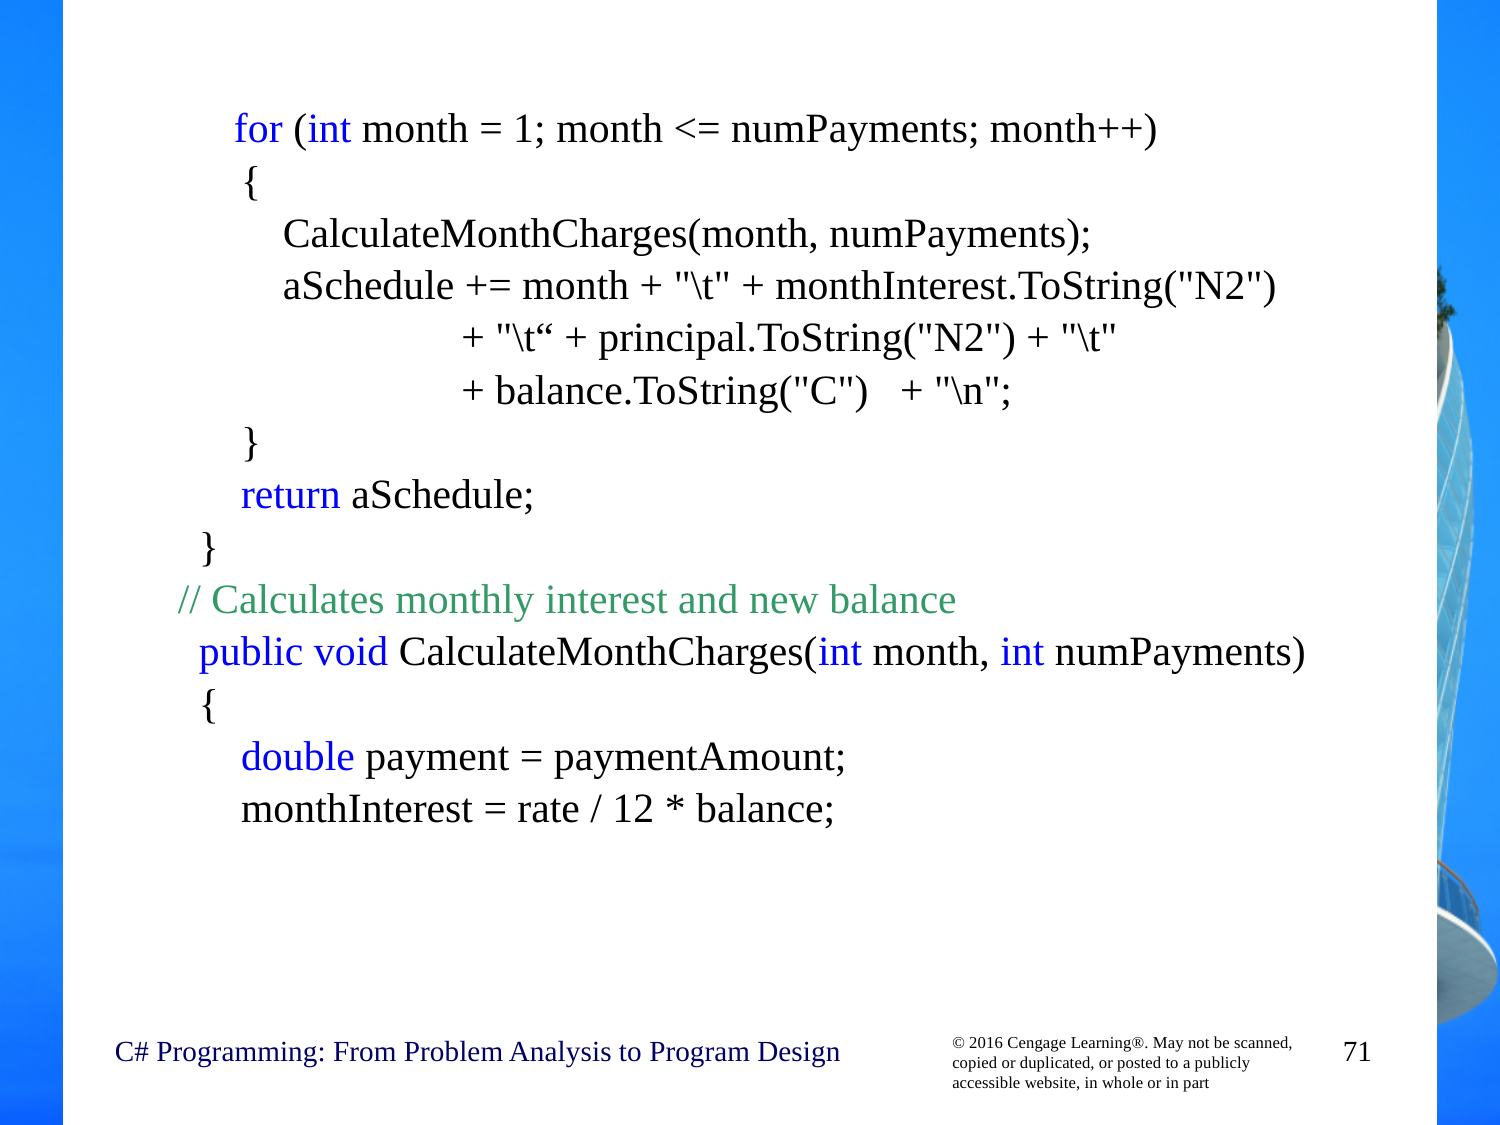

for (int month = 1; month <= numPayments; month++)
            {
                CalculateMonthCharges(month, numPayments);
                aSchedule += month + "\t" + monthInterest.ToString("N2")
                                 + "\t“ + principal.ToString("N2") + "\t"
                                 + balance.ToString("C")   + "\n";
            }
            return aSchedule;
        }
      // Calculates monthly interest and new balance
        public void CalculateMonthCharges(int month, int numPayments)
        {
            double payment = paymentAmount;
            monthInterest = rate / 12 * balance;

C# Programming: From Problem Analysis to Program Design

71